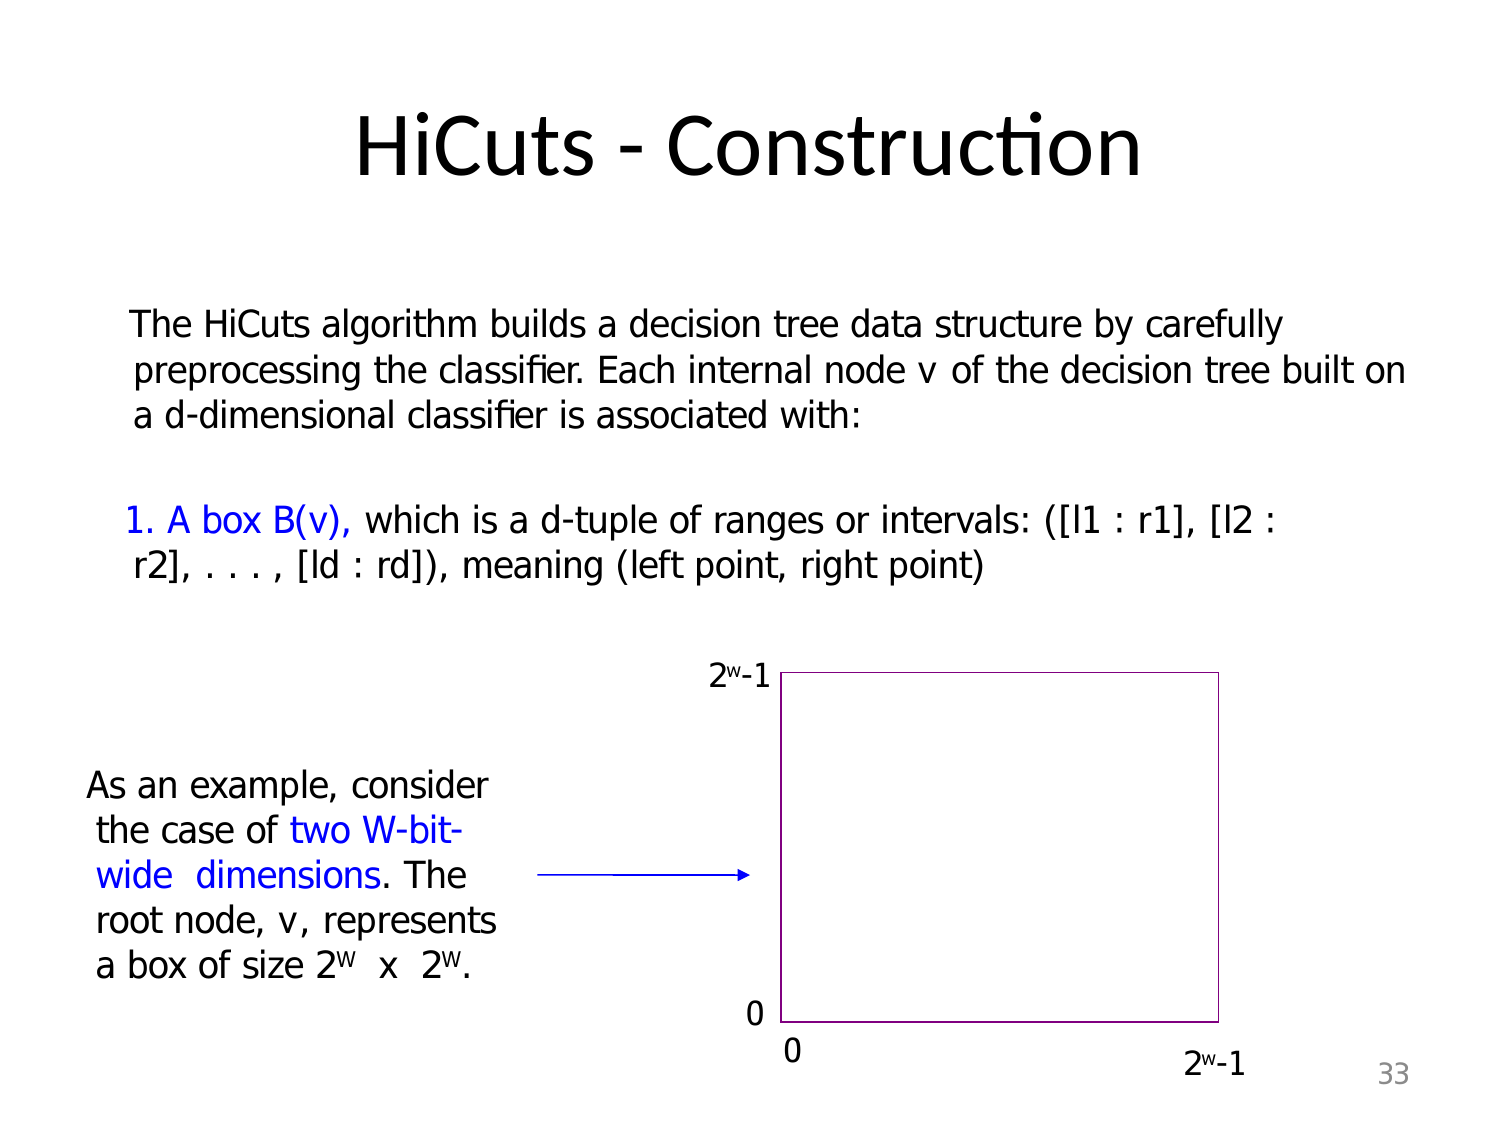

# HiCuts - Construction
    The HiCuts algorithm builds a decision tree data structure by carefully preprocessing the classifier. Each internal node v of the decision tree built on a d-dimensional classifier is associated with:

    1. A box B(v), which is a d-tuple of ranges or intervals: ([l1 : r1], [l2 : r2], . . . , [ld : rd]), meaning (left point, right point)

2w-1

    As an example, consider the case of two W-bit-wide  dimensions. The root node, v, represents a box of size 2W  x  2W.

0
0
2w-1
33